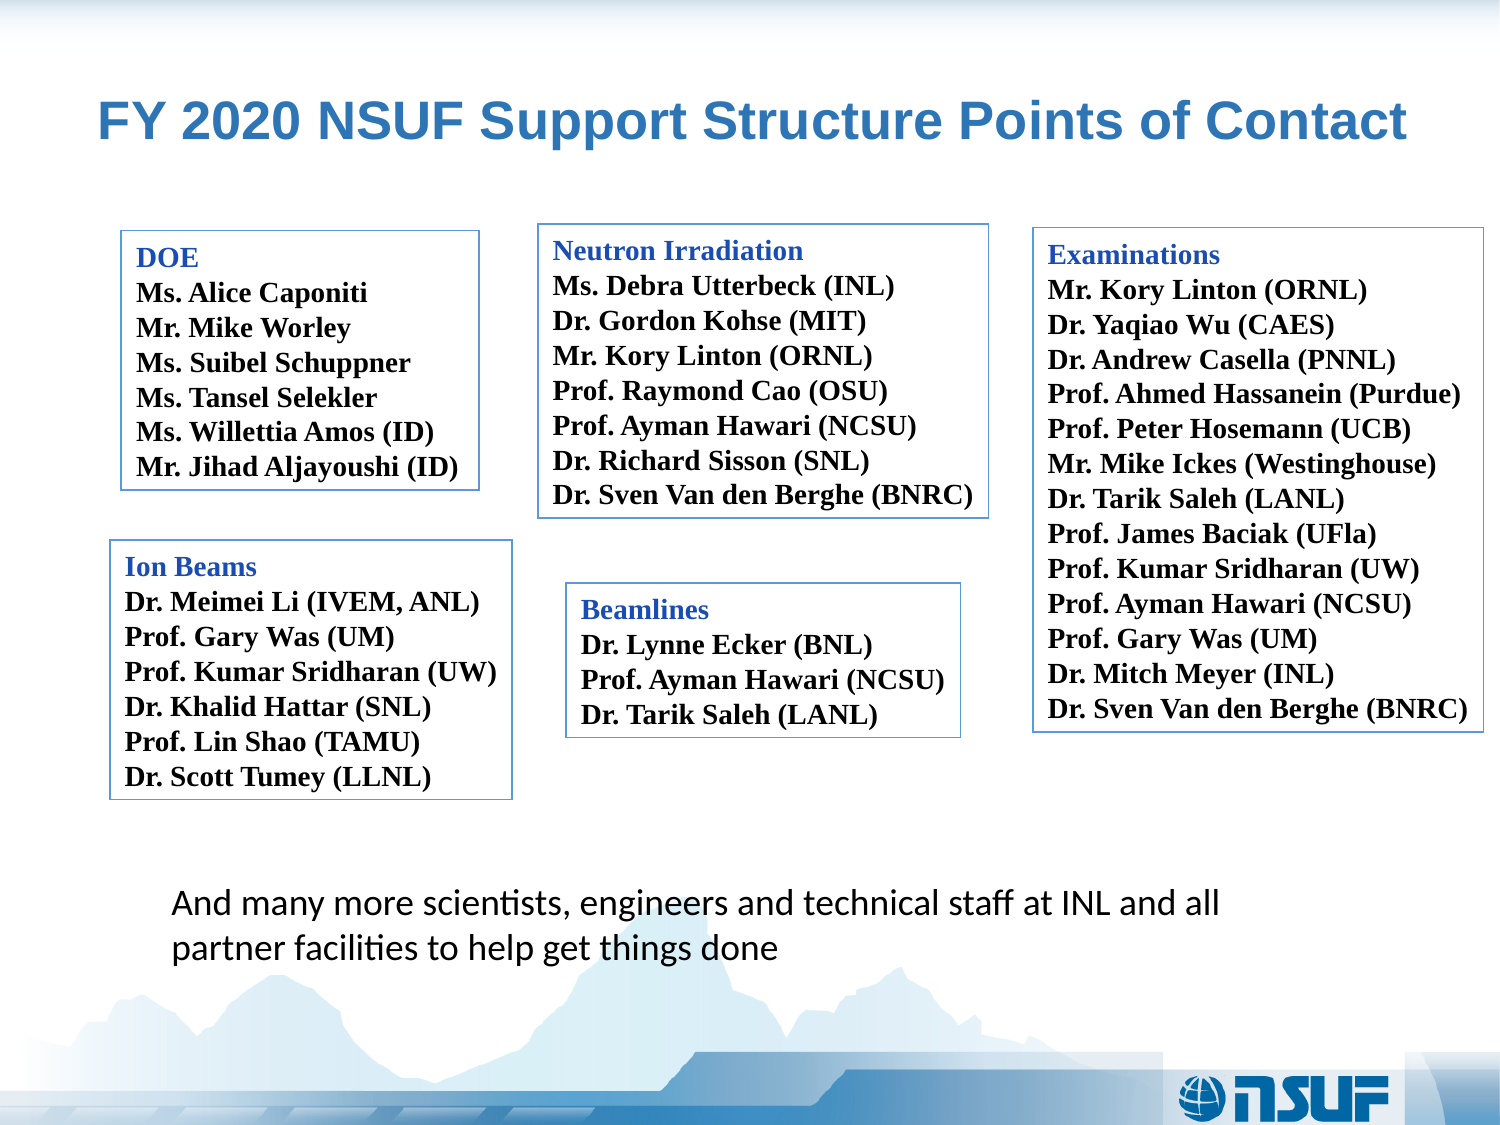

# FY 2020 NSUF Support Structure Points of Contact
Neutron Irradiation
Ms. Debra Utterbeck (INL)
Dr. Gordon Kohse (MIT)
Mr. Kory Linton (ORNL)
Prof. Raymond Cao (OSU)
Prof. Ayman Hawari (NCSU)
Dr. Richard Sisson (SNL)
Dr. Sven Van den Berghe (BNRC)
Examinations
Mr. Kory Linton (ORNL)
Dr. Yaqiao Wu (CAES)
Dr. Andrew Casella (PNNL)
Prof. Ahmed Hassanein (Purdue)
Prof. Peter Hosemann (UCB)
Mr. Mike Ickes (Westinghouse)
Dr. Tarik Saleh (LANL)
Prof. James Baciak (UFla)
Prof. Kumar Sridharan (UW)
Prof. Ayman Hawari (NCSU)
Prof. Gary Was (UM)
Dr. Mitch Meyer (INL)
Dr. Sven Van den Berghe (BNRC)
DOE
Ms. Alice Caponiti
Mr. Mike Worley
Ms. Suibel Schuppner
Ms. Tansel Selekler
Ms. Willettia Amos (ID)
Mr. Jihad Aljayoushi (ID)
Ion Beams
Dr. Meimei Li (IVEM, ANL)
Prof. Gary Was (UM)
Prof. Kumar Sridharan (UW)
Dr. Khalid Hattar (SNL)
Prof. Lin Shao (TAMU)
Dr. Scott Tumey (LLNL)
Beamlines
Dr. Lynne Ecker (BNL)
Prof. Ayman Hawari (NCSU)
Dr. Tarik Saleh (LANL)
And many more scientists, engineers and technical staff at INL and all partner facilities to help get things done